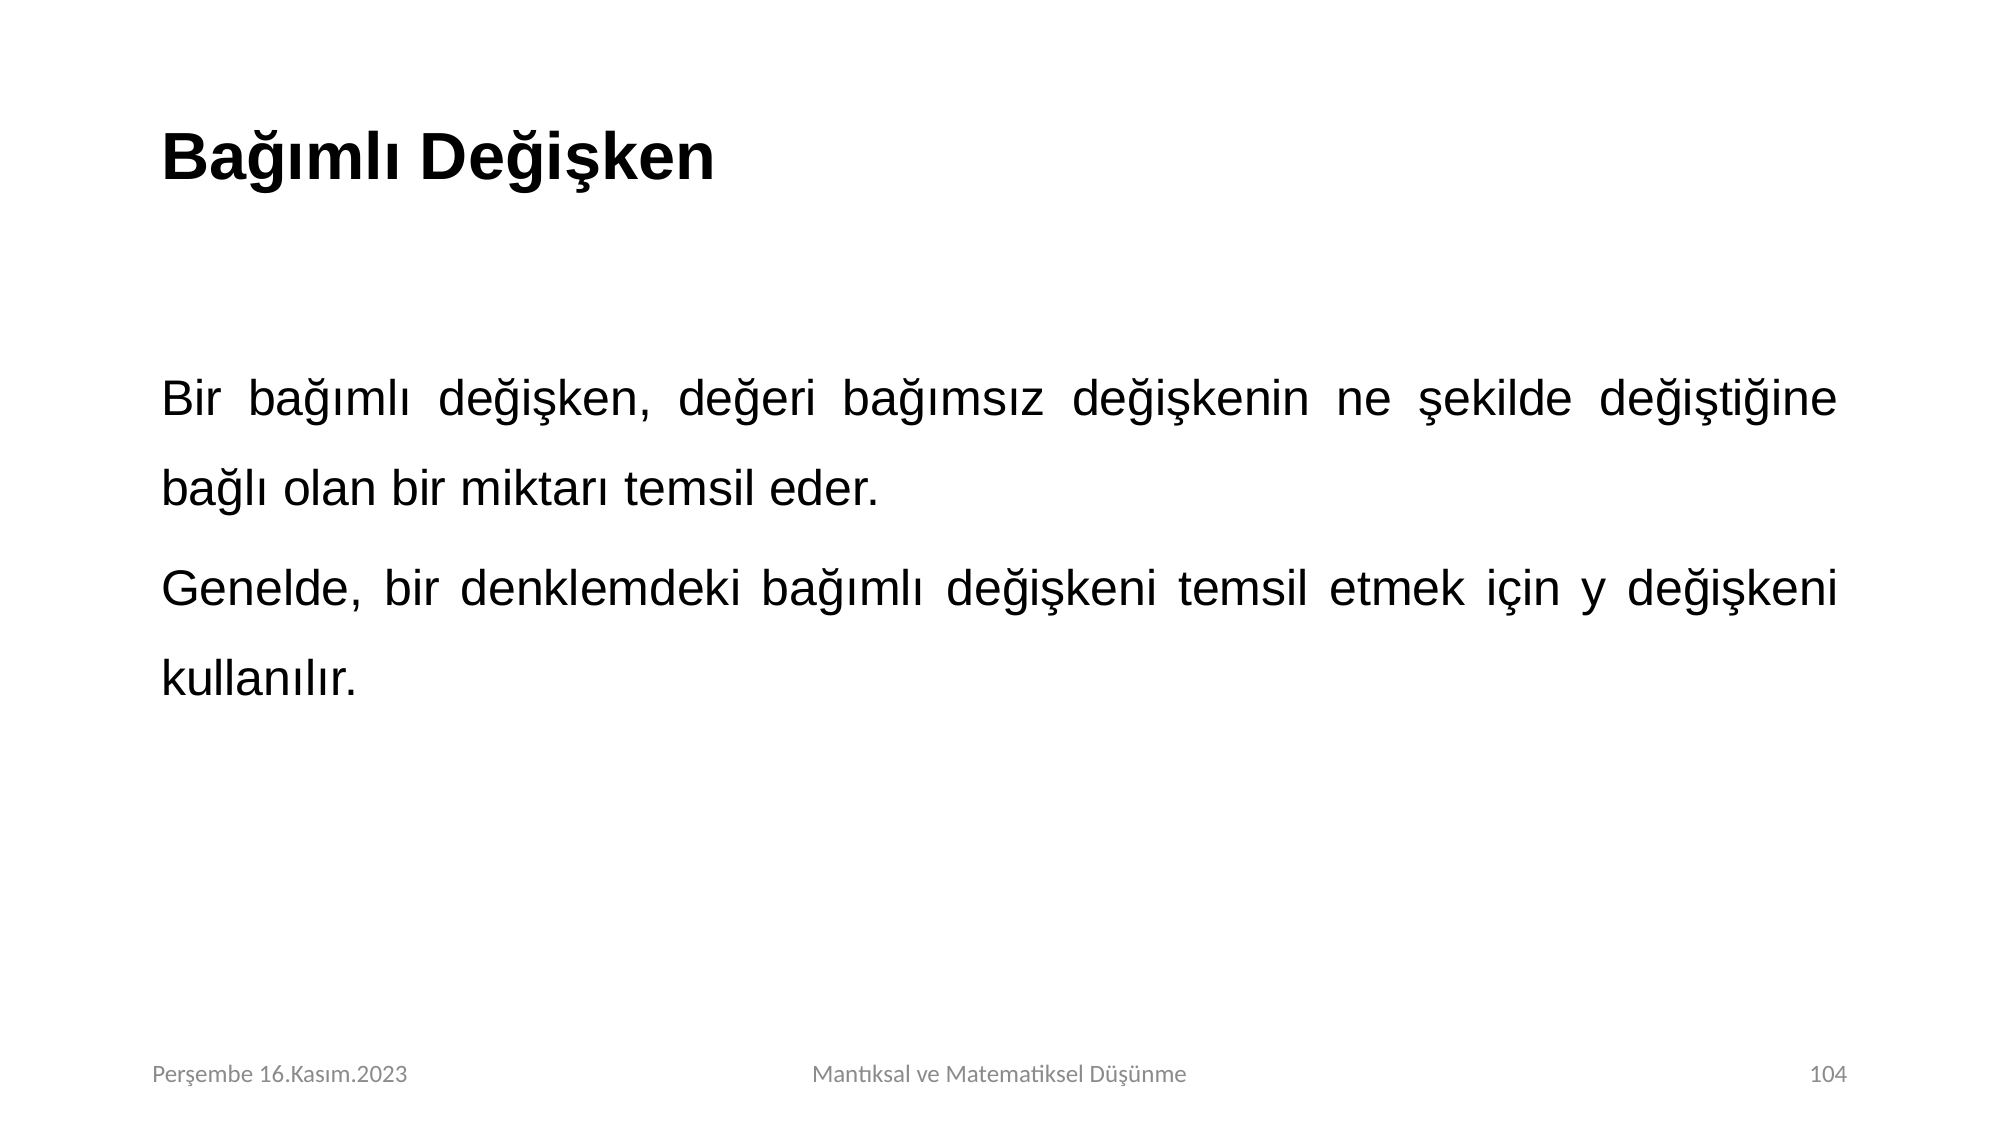

Bağımlı Değişken

Bir bağımlı değişken, değeri bağımsız değişkenin ne şekilde değiştiğine bağlı olan bir miktarı temsil eder.
Genelde, bir denklemdeki bağımlı değişkeni temsil etmek için y değişkeni kullanılır.
# Perşembe 16.Kasım.2023
Mantıksal ve Matematiksel Düşünme
104